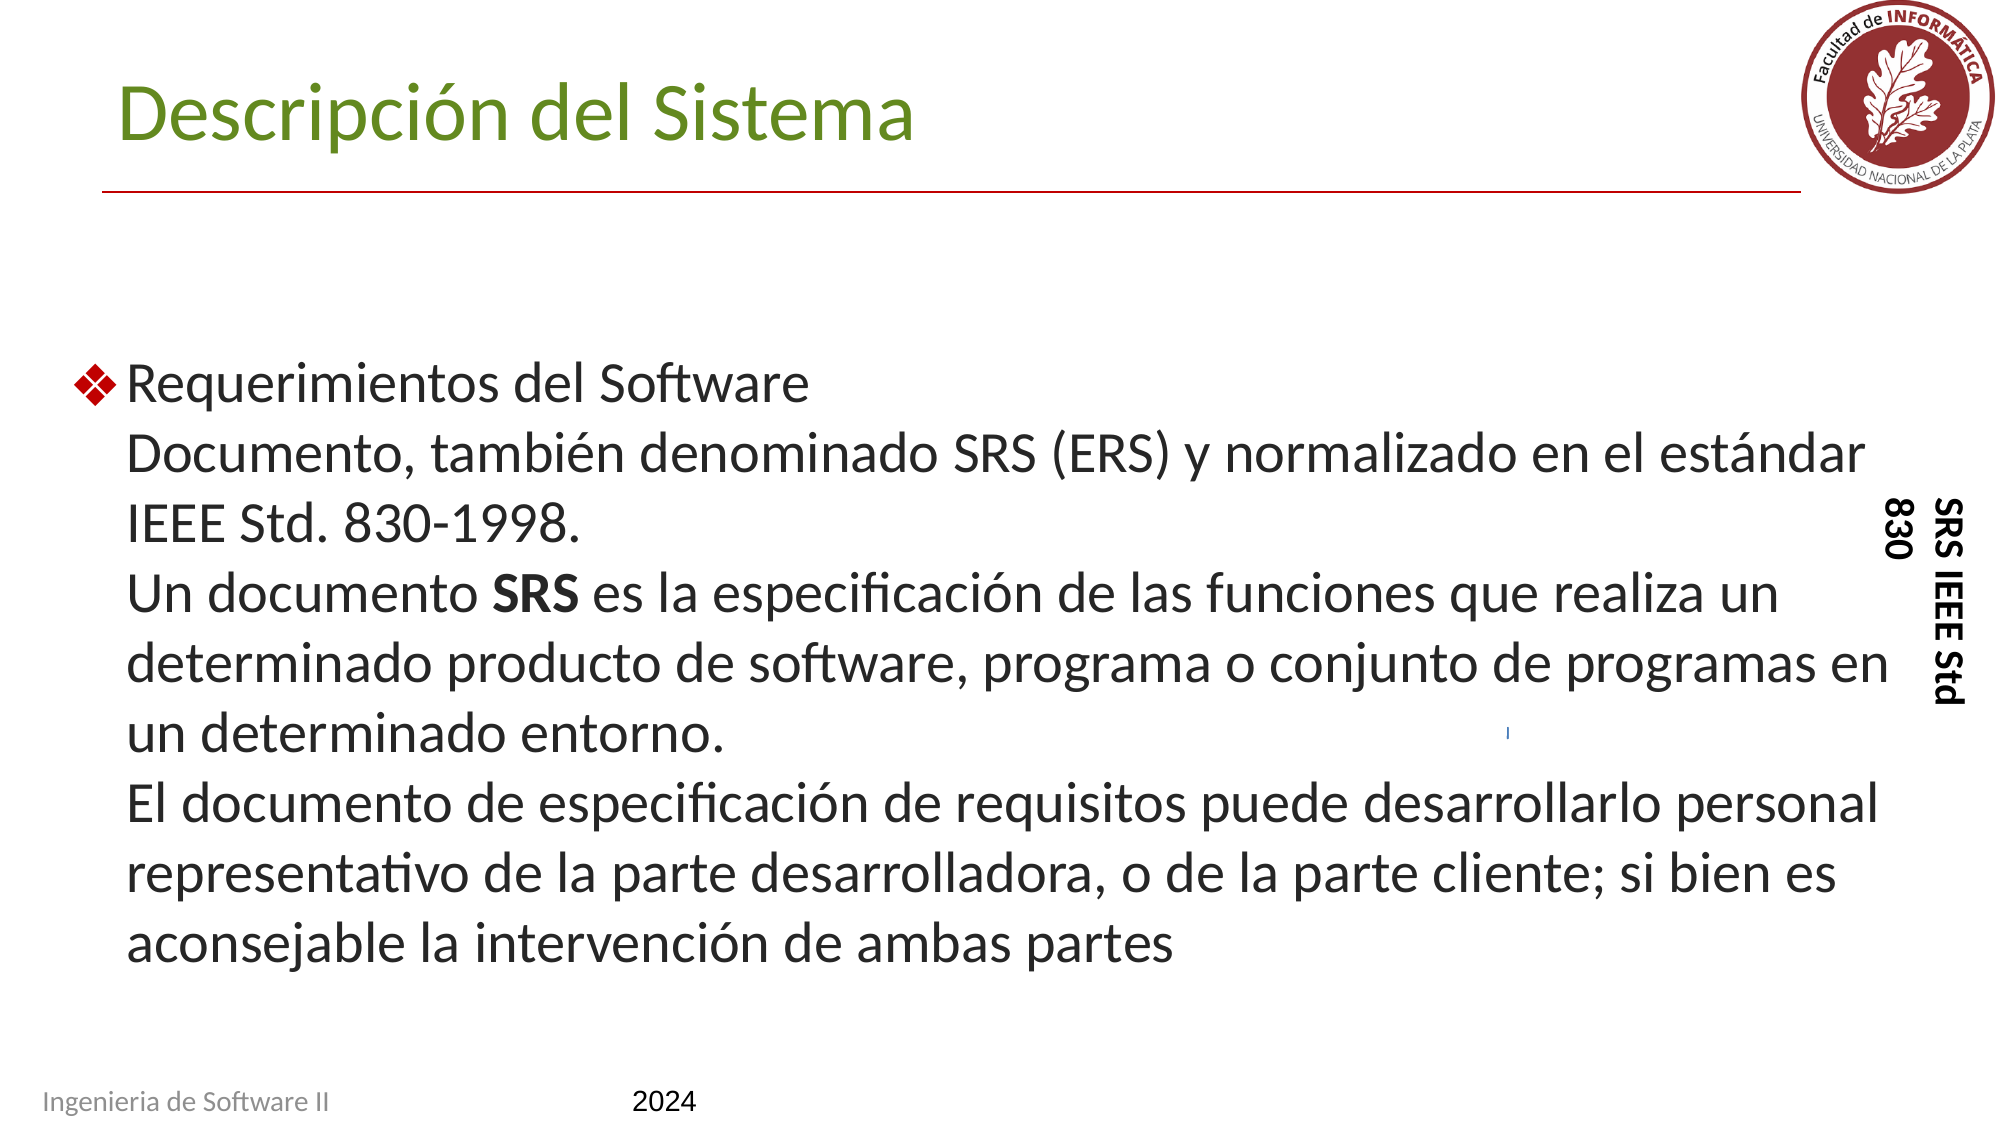

Descripción del Sistema

Requerimientos del Software
Documento, también denominado SRS (ERS) y normalizado en el estándar IEEE Std. 830-1998.
Un documento SRS es la especificación de las funciones que realiza un determinado producto de software, programa o conjunto de programas en un determinado entorno.
El documento de especificación de requisitos puede desarrollarlo personal representativo de la parte desarrolladora, o de la parte cliente; si bien es aconsejable la intervención de ambas partes

SRS IEEE Std 830